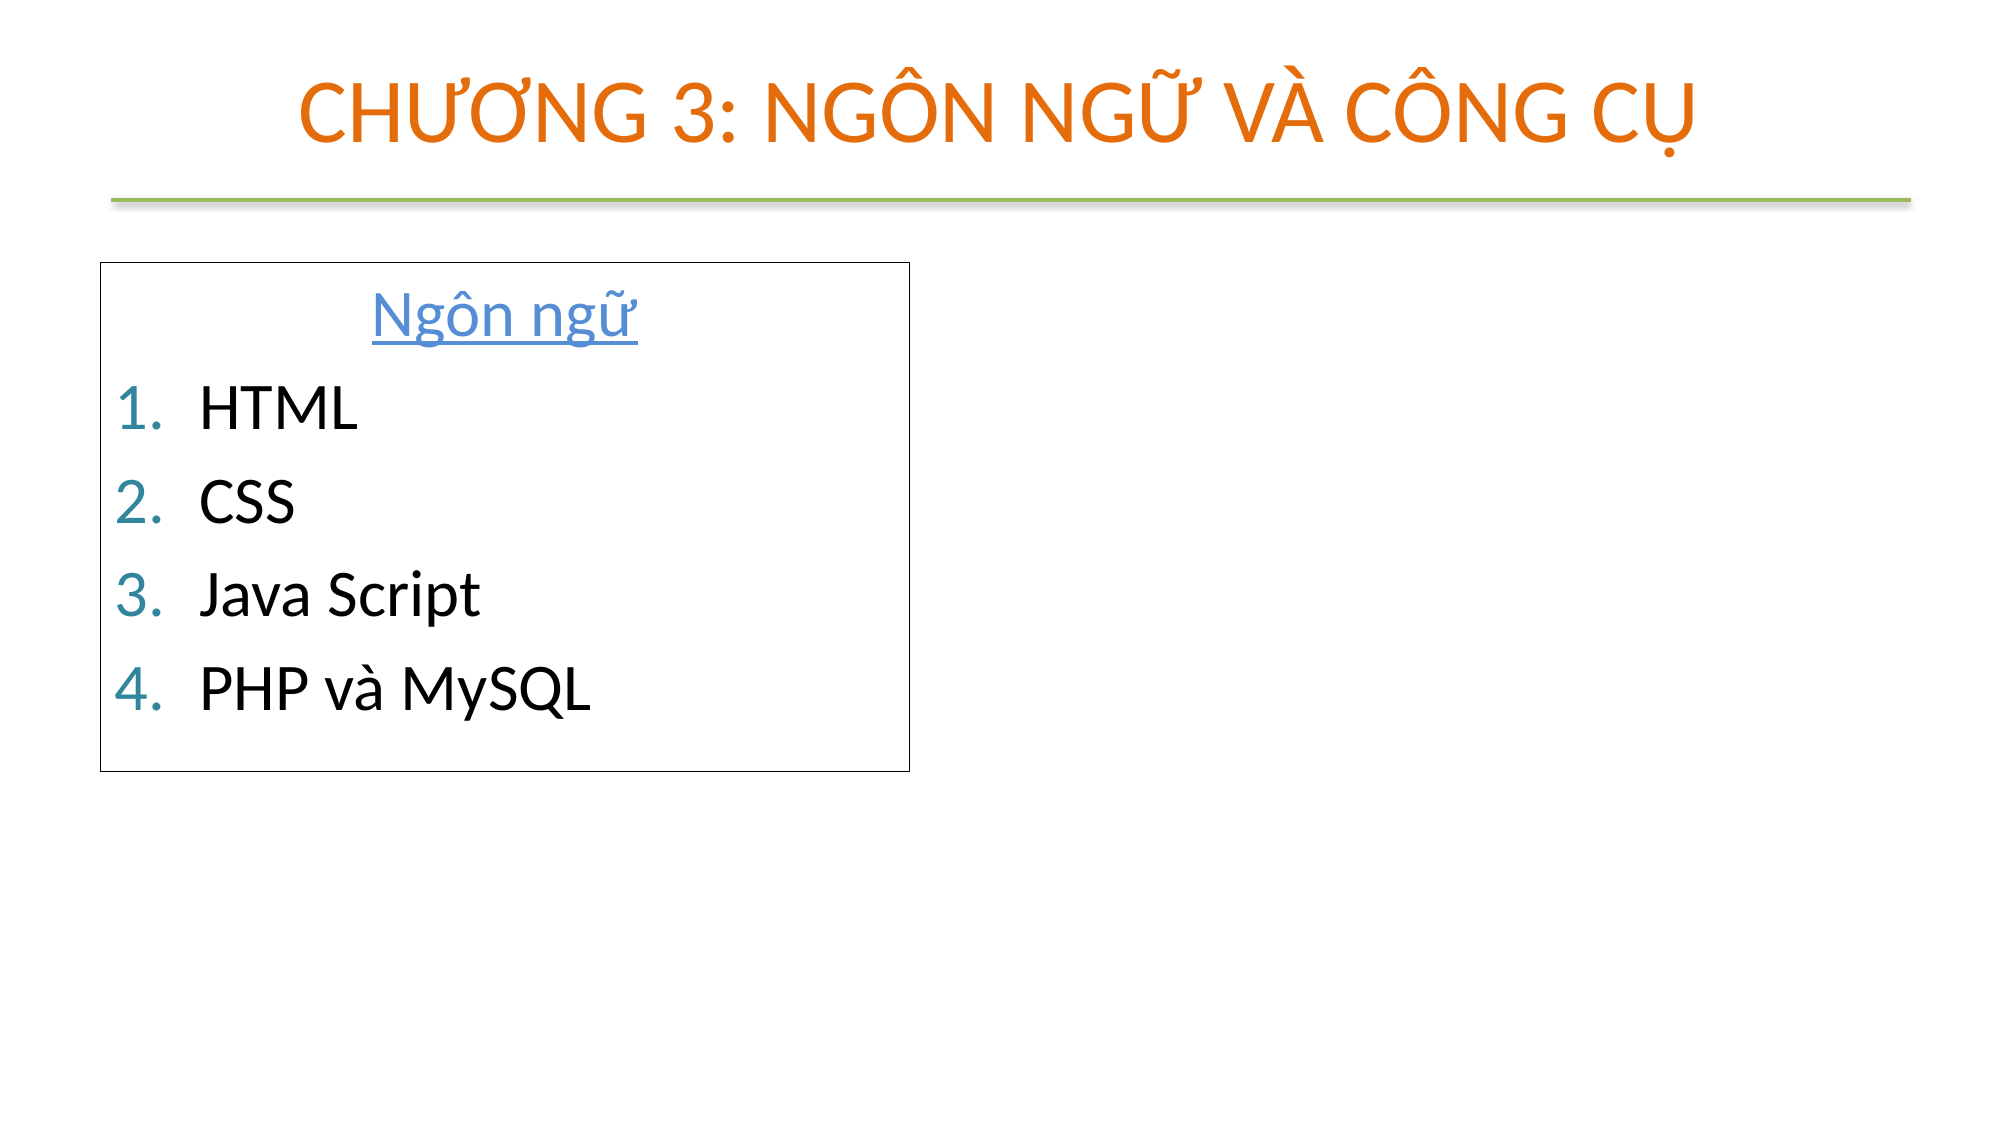

# CHƯƠNG 3: NGÔN NGỮ VÀ CÔNG CỤ
Ngôn ngữ
HTML
CSS
Java Script
PHP và MySQL